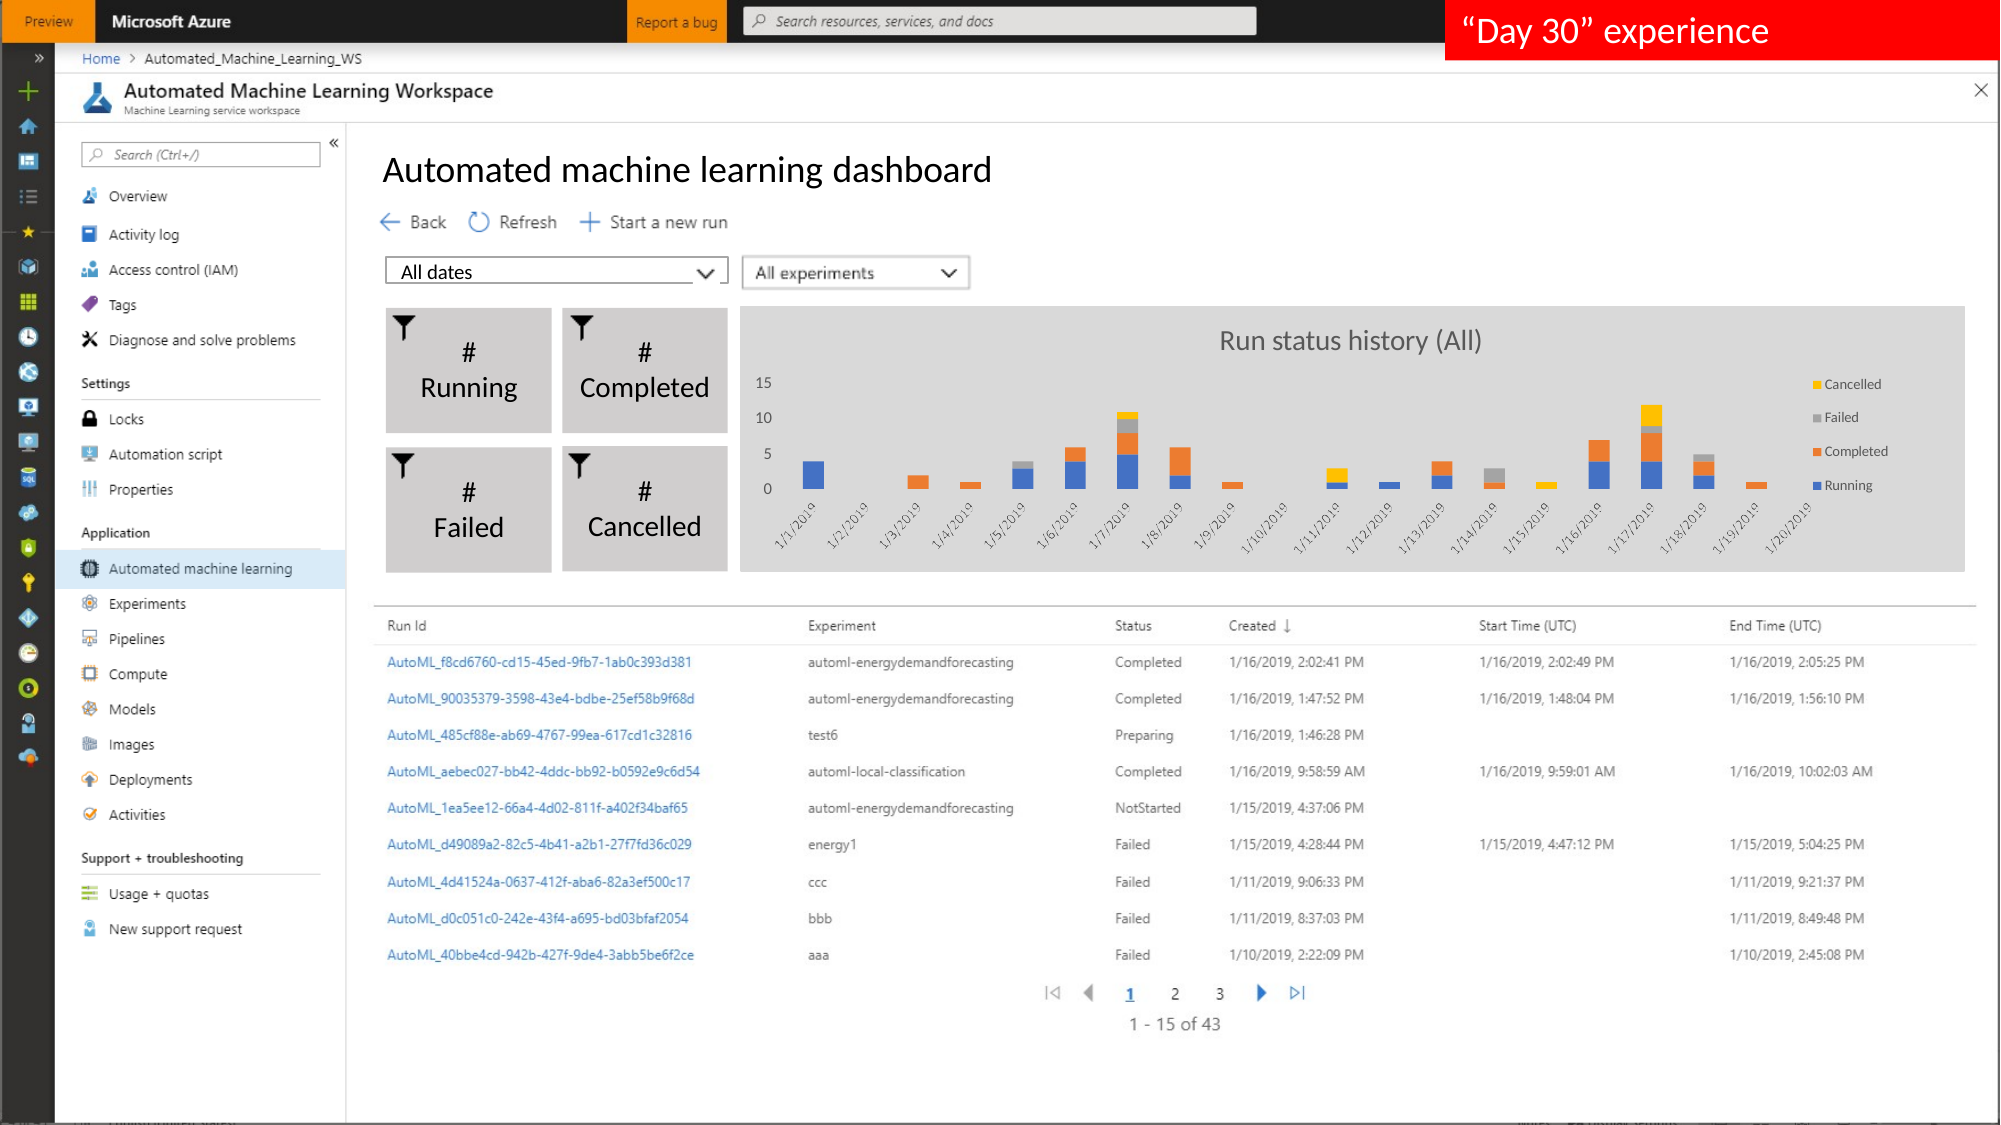

# “Day 30” experience

Automated machine learning dashboard

All dates

Run status history (All)
#
Running
#
Completed
15
Cancelled

10
Failed

Completed

5

#
Cancelled
#
Failed
Running

0